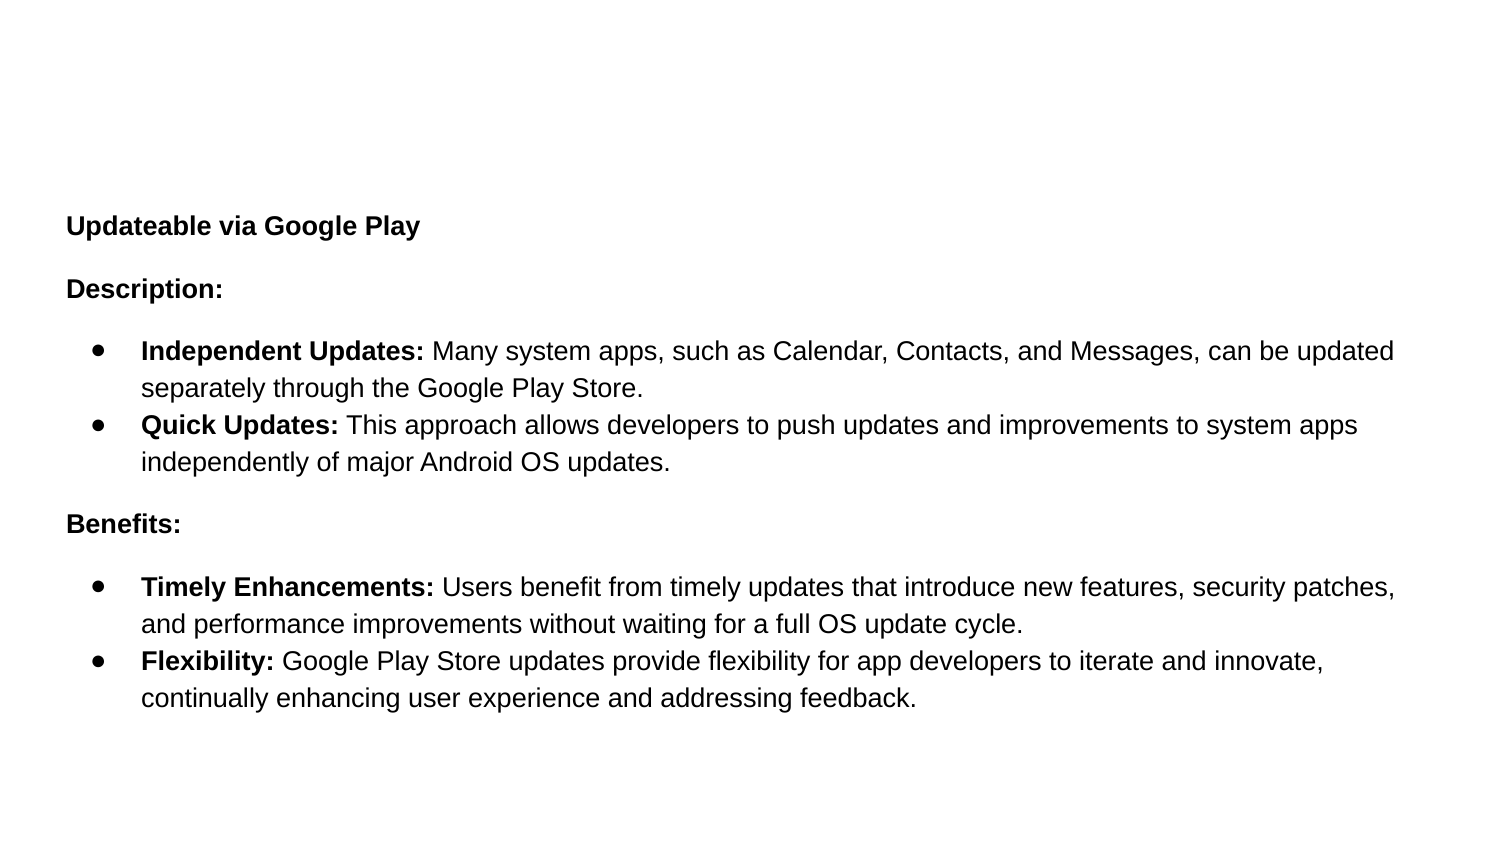

#
Updateable via Google Play
Description:
Independent Updates: Many system apps, such as Calendar, Contacts, and Messages, can be updated separately through the Google Play Store.
Quick Updates: This approach allows developers to push updates and improvements to system apps independently of major Android OS updates.
Benefits:
Timely Enhancements: Users benefit from timely updates that introduce new features, security patches, and performance improvements without waiting for a full OS update cycle.
Flexibility: Google Play Store updates provide flexibility for app developers to iterate and innovate, continually enhancing user experience and addressing feedback.